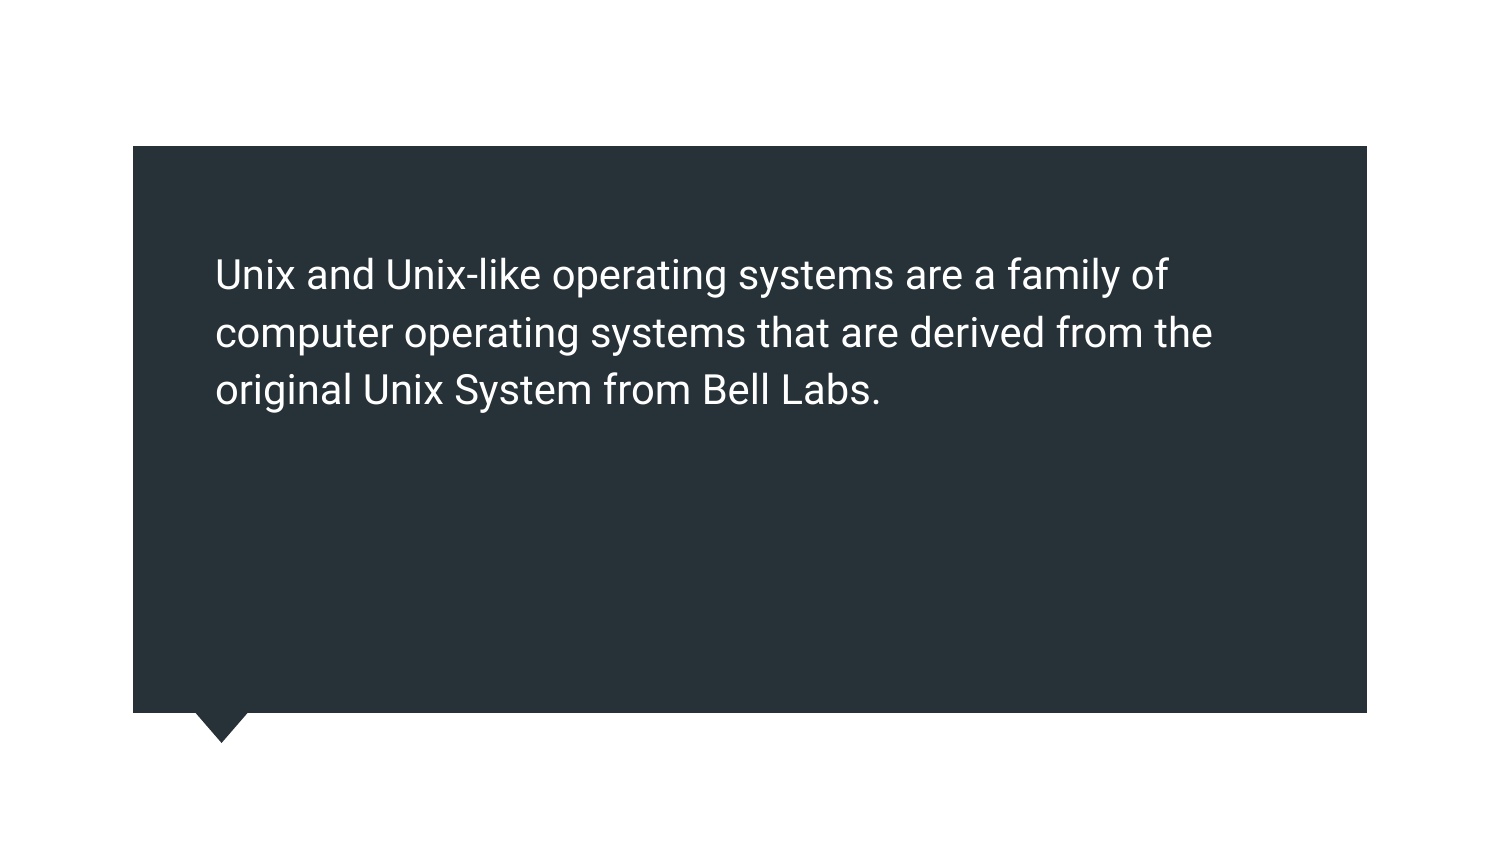

Unix and Unix-like operating systems are a family of computer operating systems that are derived from the original Unix System from Bell Labs.